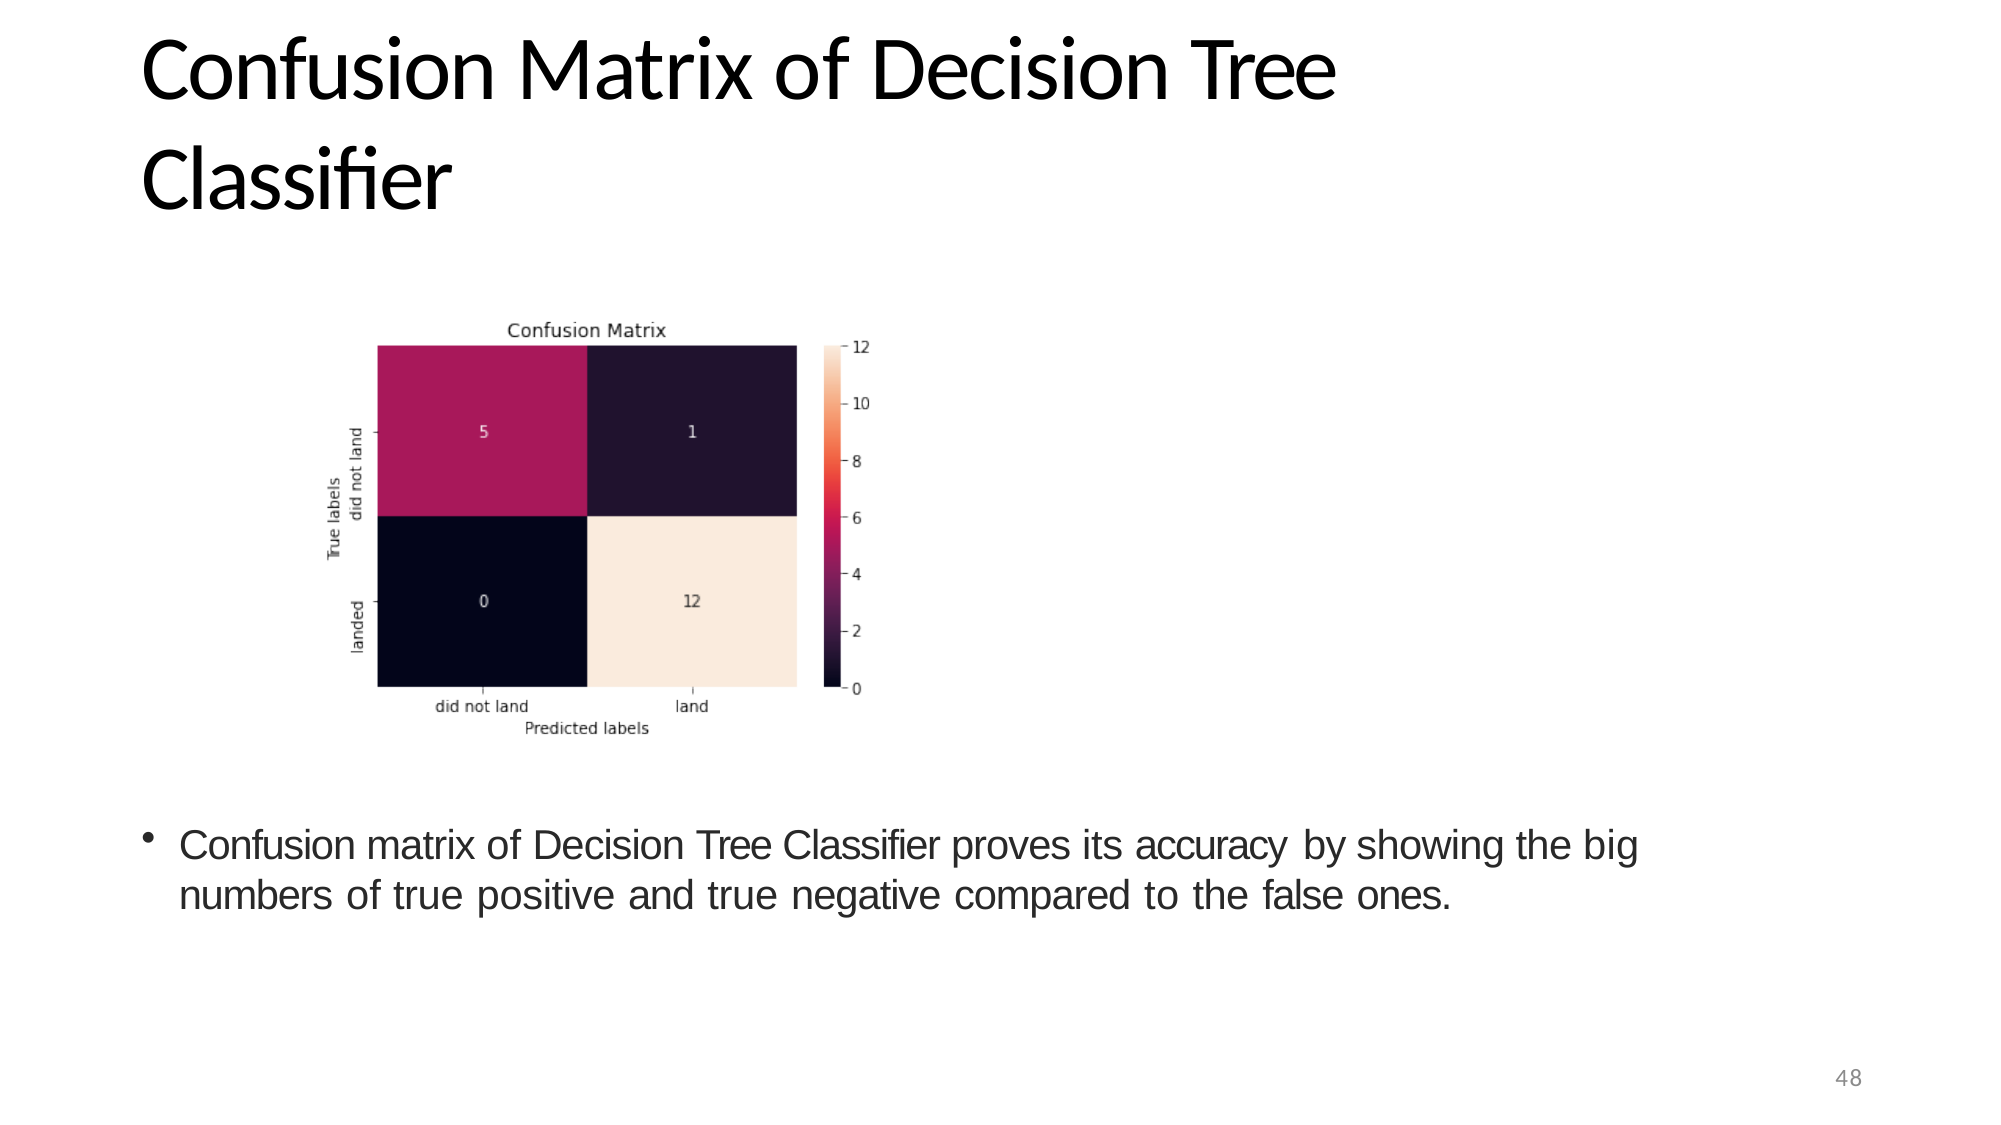

# Confusion Matrix of Decision Tree Classifier

Confusion matrix of Decision Tree Classifier proves its accuracy by showing the big
numbers of true positive and true negative compared to the false ones.
48